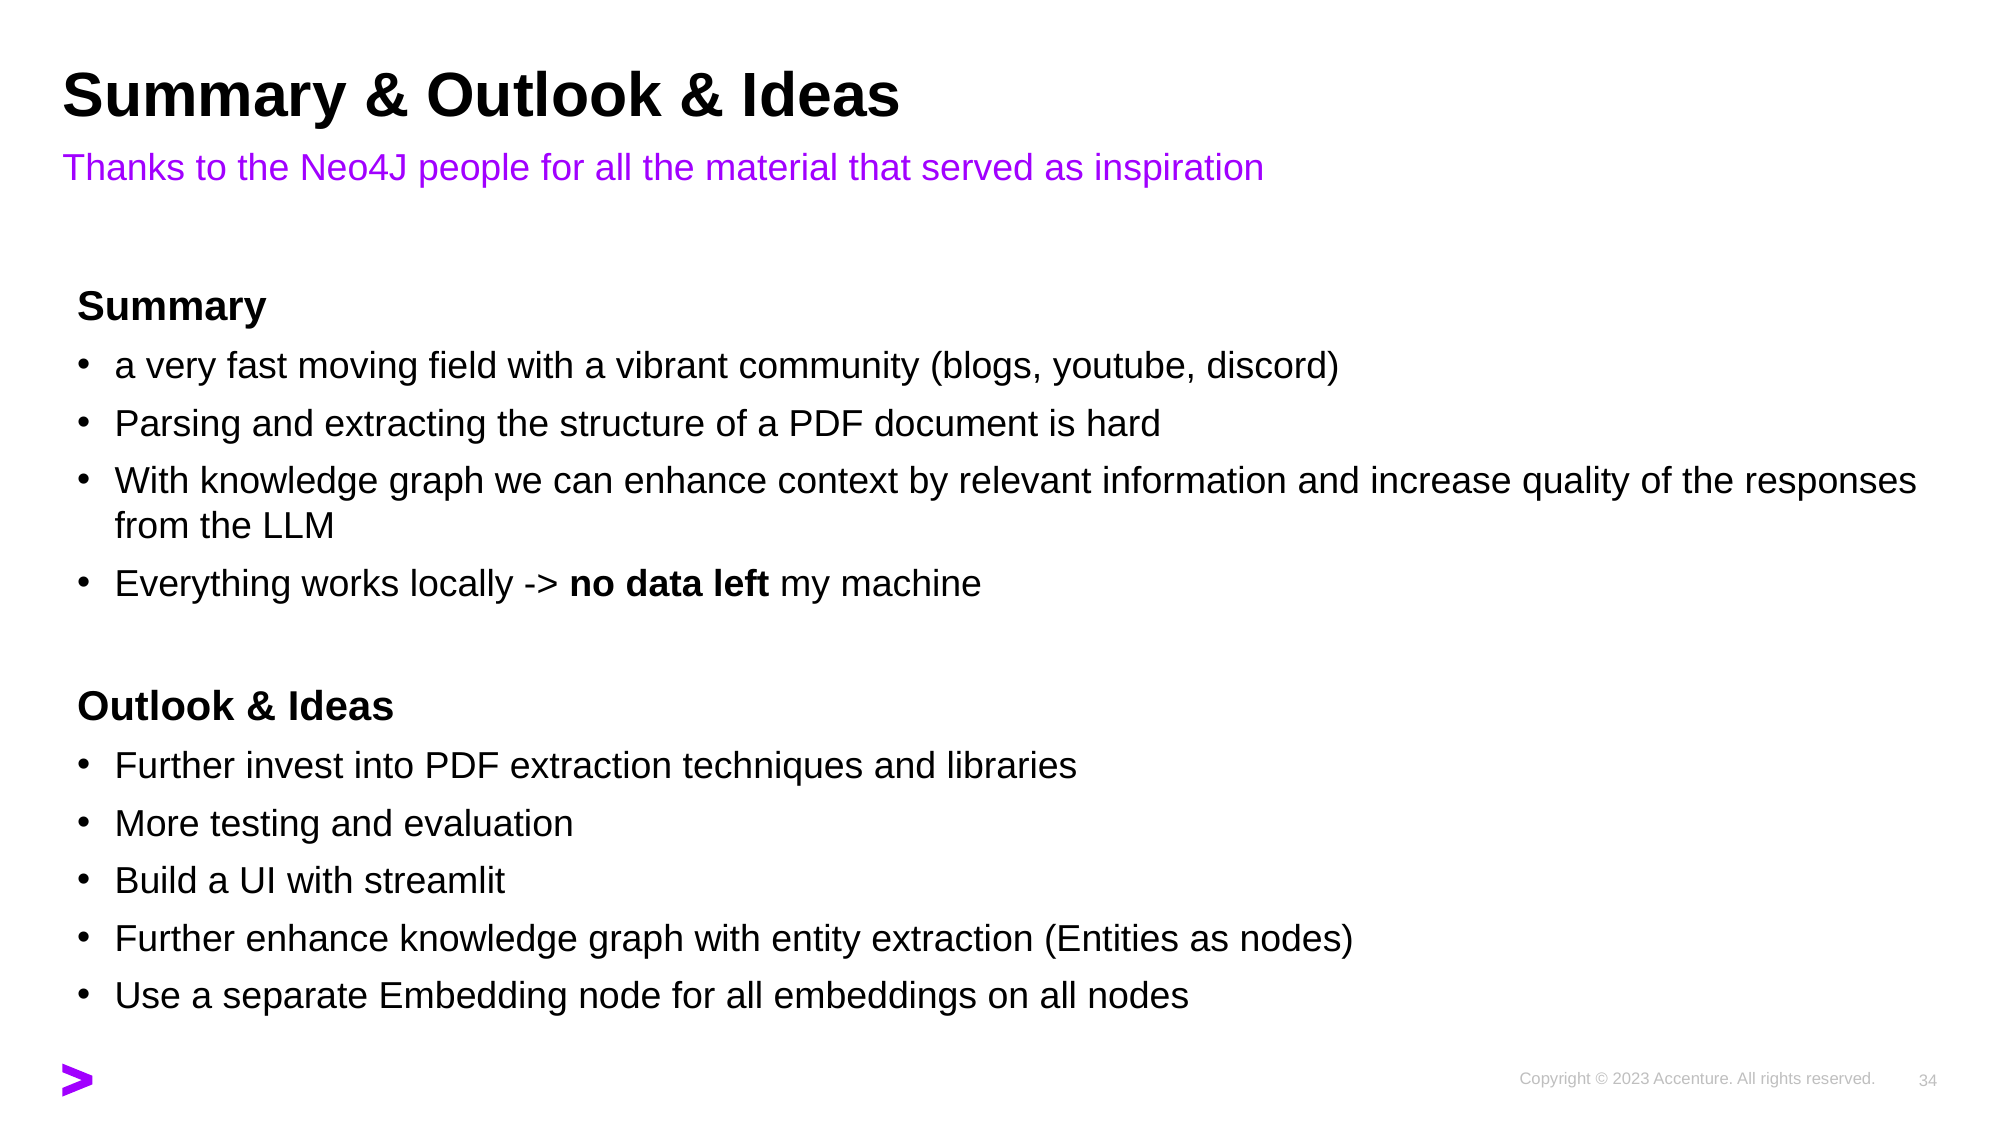

# Summary & Outlook & Ideas
Thanks to the Neo4J people for all the material that served as inspiration
Summary
a very fast moving field with a vibrant community (blogs, youtube, discord)
Parsing and extracting the structure of a PDF document is hard
With knowledge graph we can enhance context by relevant information and increase quality of the responses from the LLM
Everything works locally -> no data left my machine

Outlook & Ideas
Further invest into PDF extraction techniques and libraries
More testing and evaluation
Build a UI with streamlit
Further enhance knowledge graph with entity extraction (Entities as nodes)
Use a separate Embedding node for all embeddings on all nodes